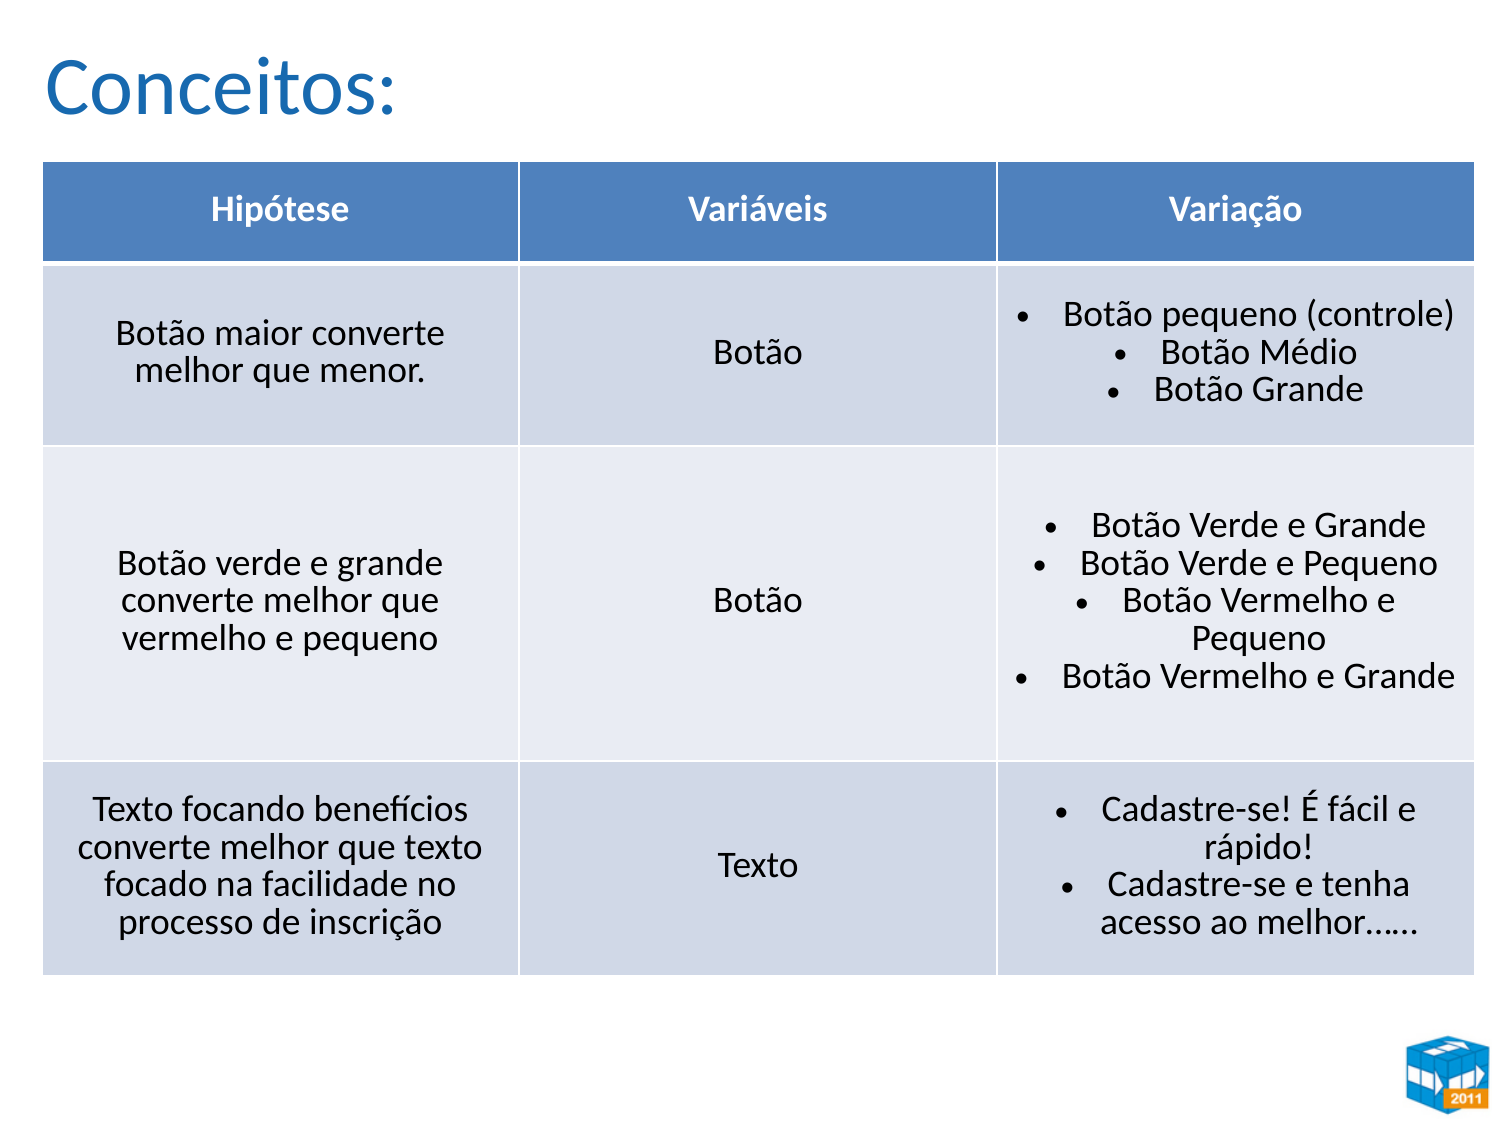

Conceitos:
| Hipótese | Variáveis | Variação |
| --- | --- | --- |
| Botão maior converte melhor que menor. | Botão | Botão pequeno (controle) Botão Médio Botão Grande |
| Botão verde e grande converte melhor que vermelho e pequeno | Botão | Botão Verde e Grande Botão Verde e Pequeno Botão Vermelho e Pequeno Botão Vermelho e Grande |
| Texto focando benefícios converte melhor que texto focado na facilidade no processo de inscrição | Texto | Cadastre-se! É fácil e rápido! Cadastre-se e tenha acesso ao melhor…… |